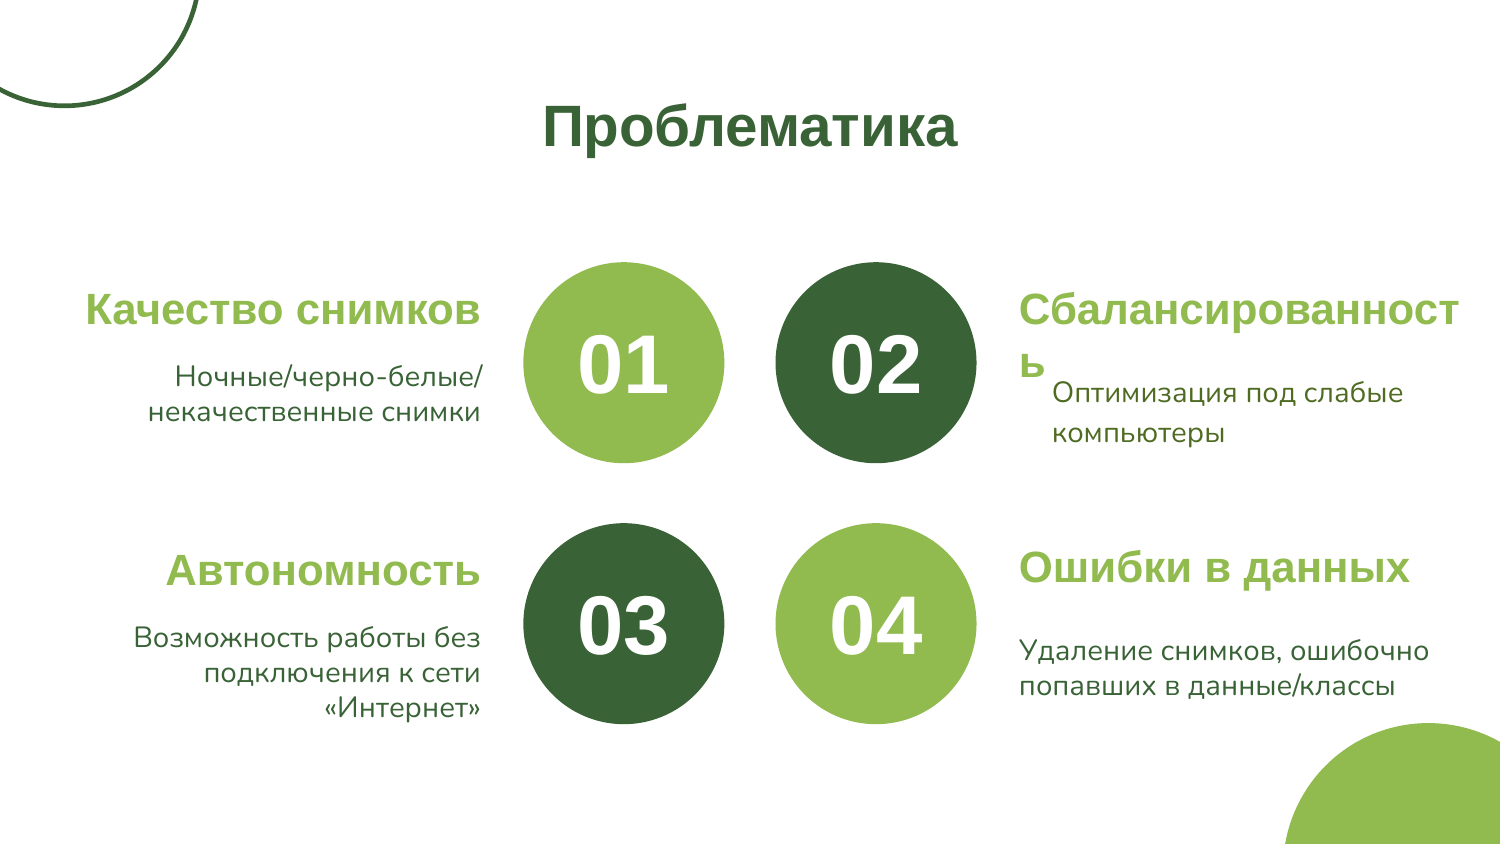

Проблематика

Сбалансированность
Качество снимков
# 01
02
Ночные/черно-белые/некачественные снимки
Оптимизация под слабые компьютеры

Ошибки в данных

Автономность
04
03
Возможность работы без подключения к сети «Интернет»
Удаление снимков, ошибочно попавших в данные/классы